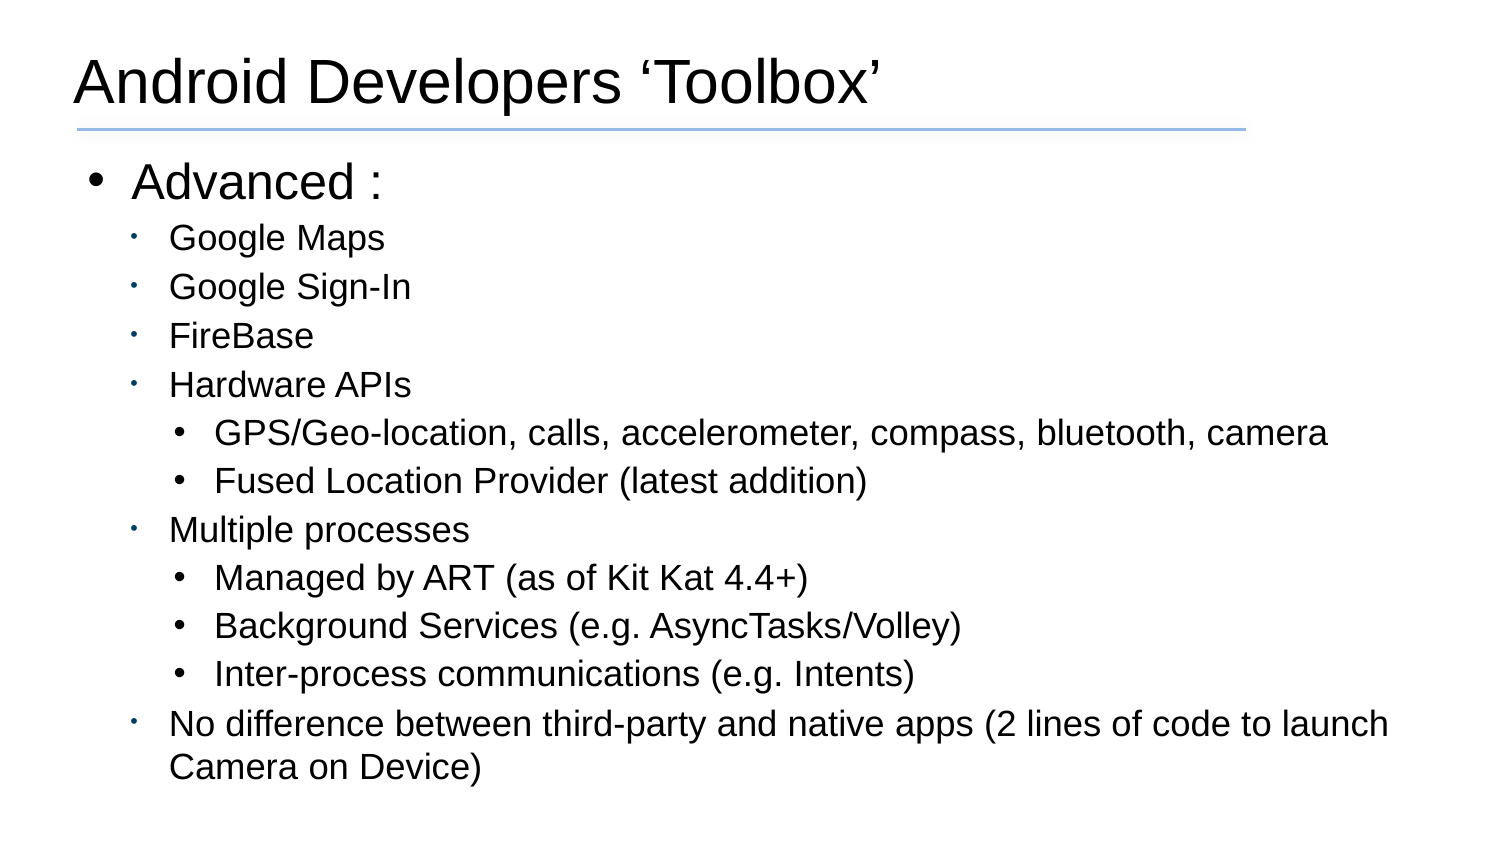

# Android Developers ‘Toolbox’
Advanced :
Google Maps
Google Sign-In
FireBase
Hardware APIs
 GPS/Geo-location, calls, accelerometer, compass, bluetooth, camera
 Fused Location Provider (latest addition)
Multiple processes
 Managed by ART (as of Kit Kat 4.4+)
 Background Services (e.g. AsyncTasks/Volley)
 Inter-process communications (e.g. Intents)
No difference between third-party and native apps (2 lines of code to launch Camera on Device)
10
Introduction to Android